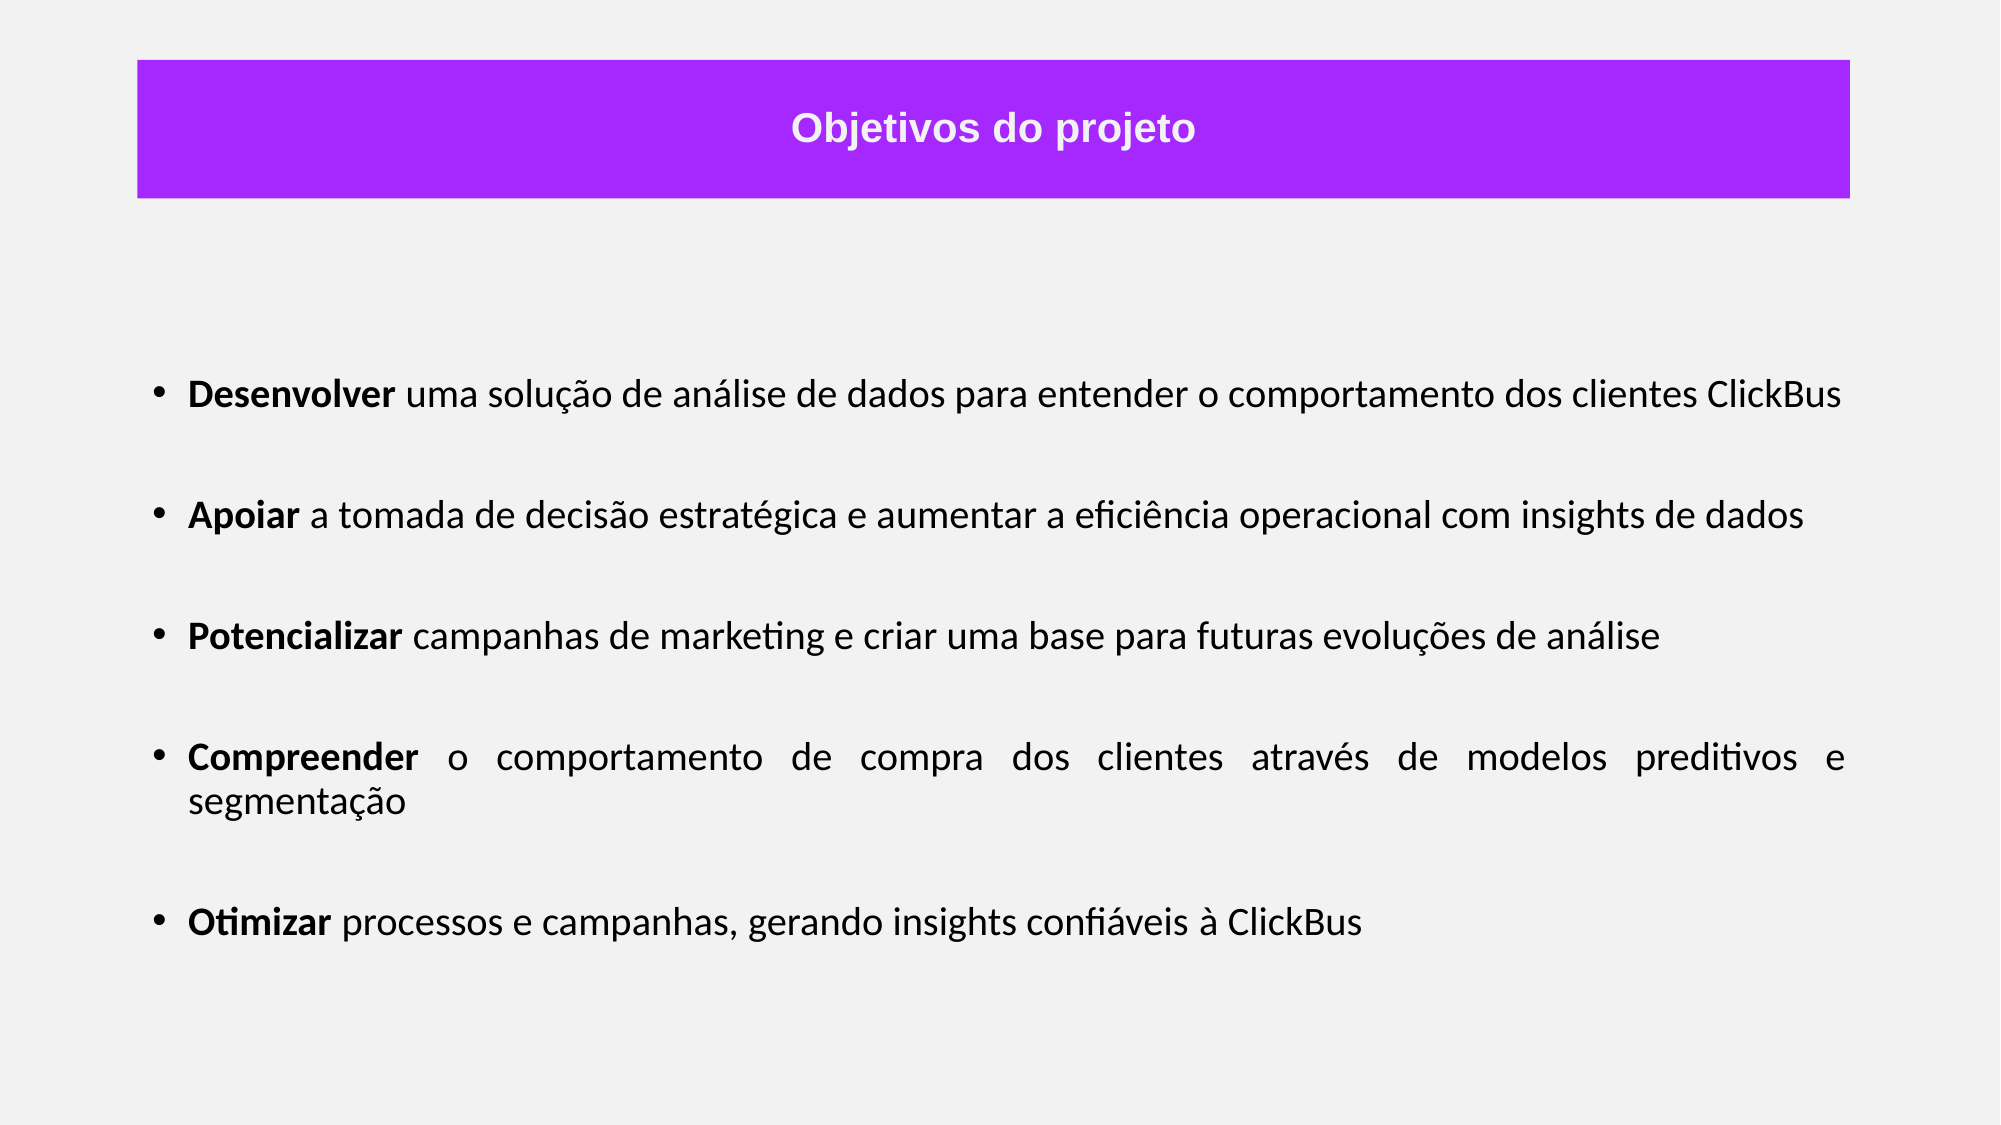

# Objetivos do projeto

Desenvolver uma solução de análise de dados para entender o comportamento dos clientes ClickBus

Apoiar a tomada de decisão estratégica e aumentar a eficiência operacional com insights de dados

Potencializar campanhas de marketing e criar uma base para futuras evoluções de análise

Compreender o comportamento de compra dos clientes através de modelos preditivos e segmentação

Otimizar processos e campanhas, gerando insights confiáveis à ClickBus